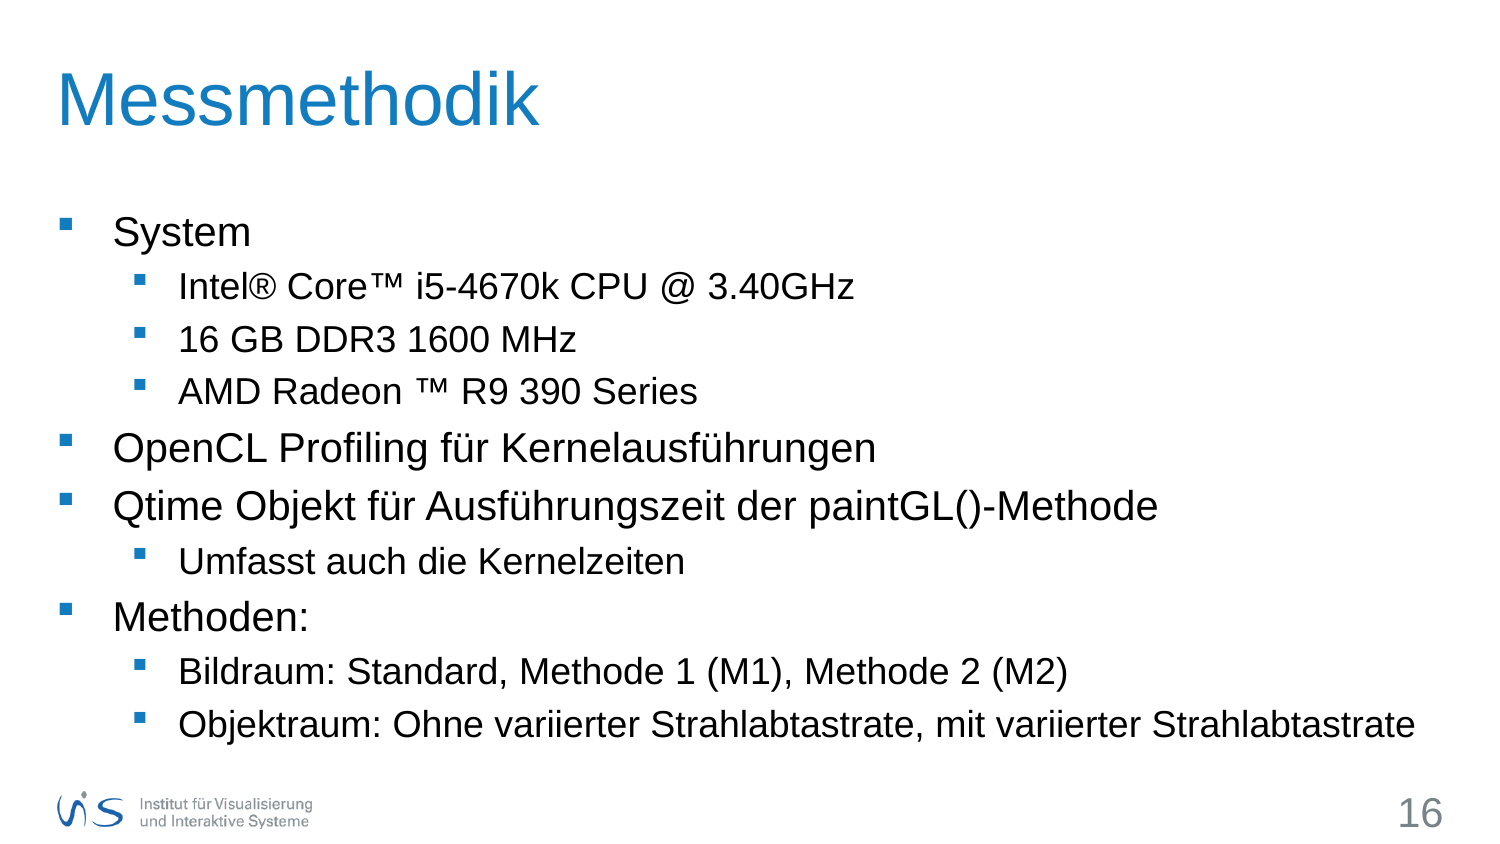

# Messmethodik
System
Intel® Core™ i5-4670k CPU @ 3.40GHz
16 GB DDR3 1600 MHz
AMD Radeon ™ R9 390 Series
OpenCL Profiling für Kernelausführungen
Qtime Objekt für Ausführungszeit der paintGL()-Methode
Umfasst auch die Kernelzeiten
Methoden:
Bildraum: Standard, Methode 1 (M1), Methode 2 (M2)
Objektraum: Ohne variierter Strahlabtastrate, mit variierter Strahlabtastrate

16